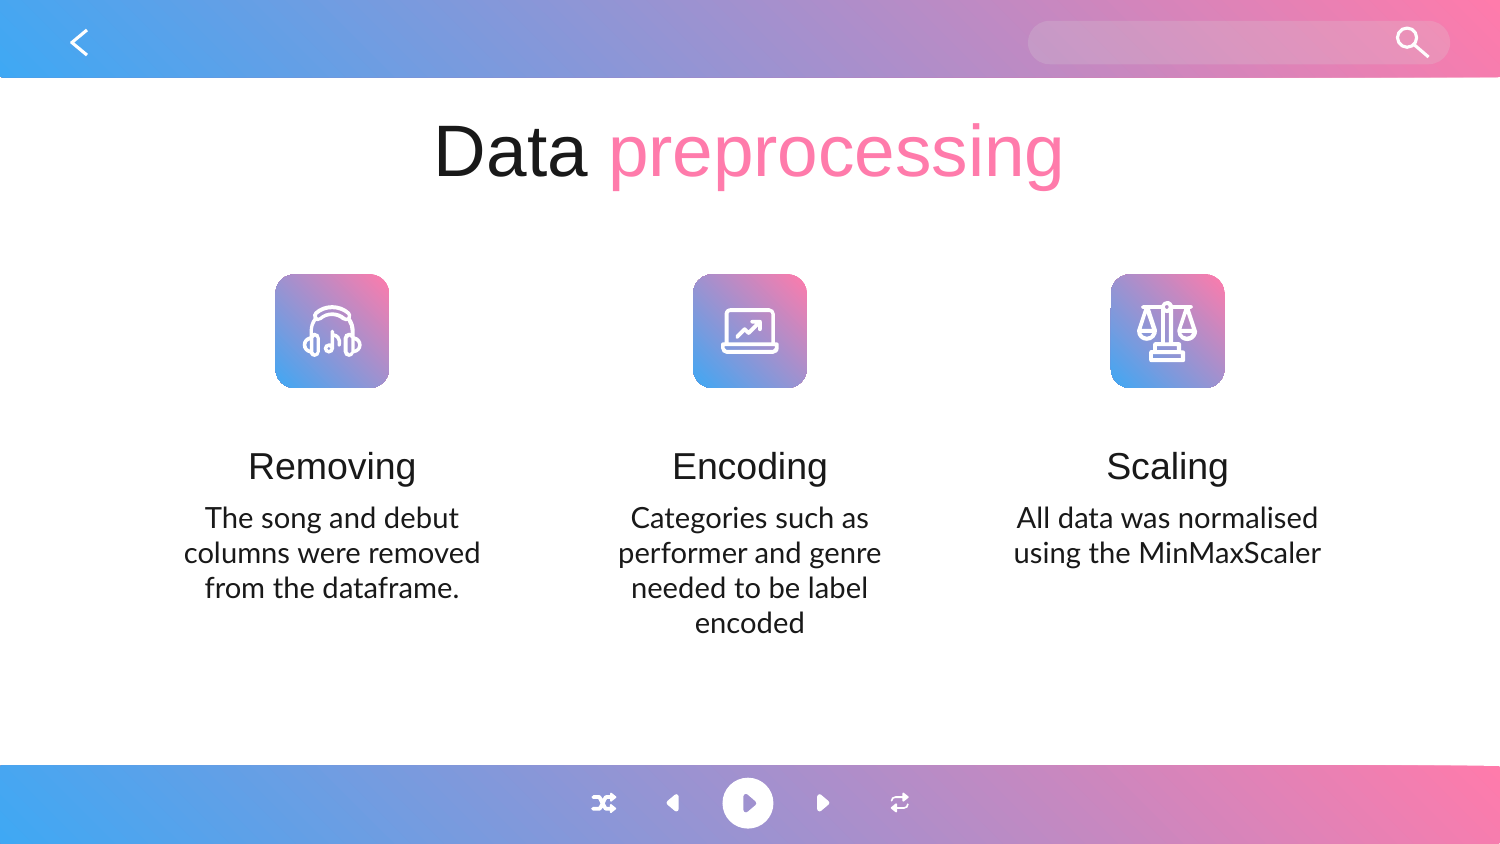

# Data preprocessing

Removing
Encoding
Scaling
The song and debut columns were removed from the dataframe.
Categories such as performer and genre needed to be label encoded
All data was normalised using the MinMaxScaler